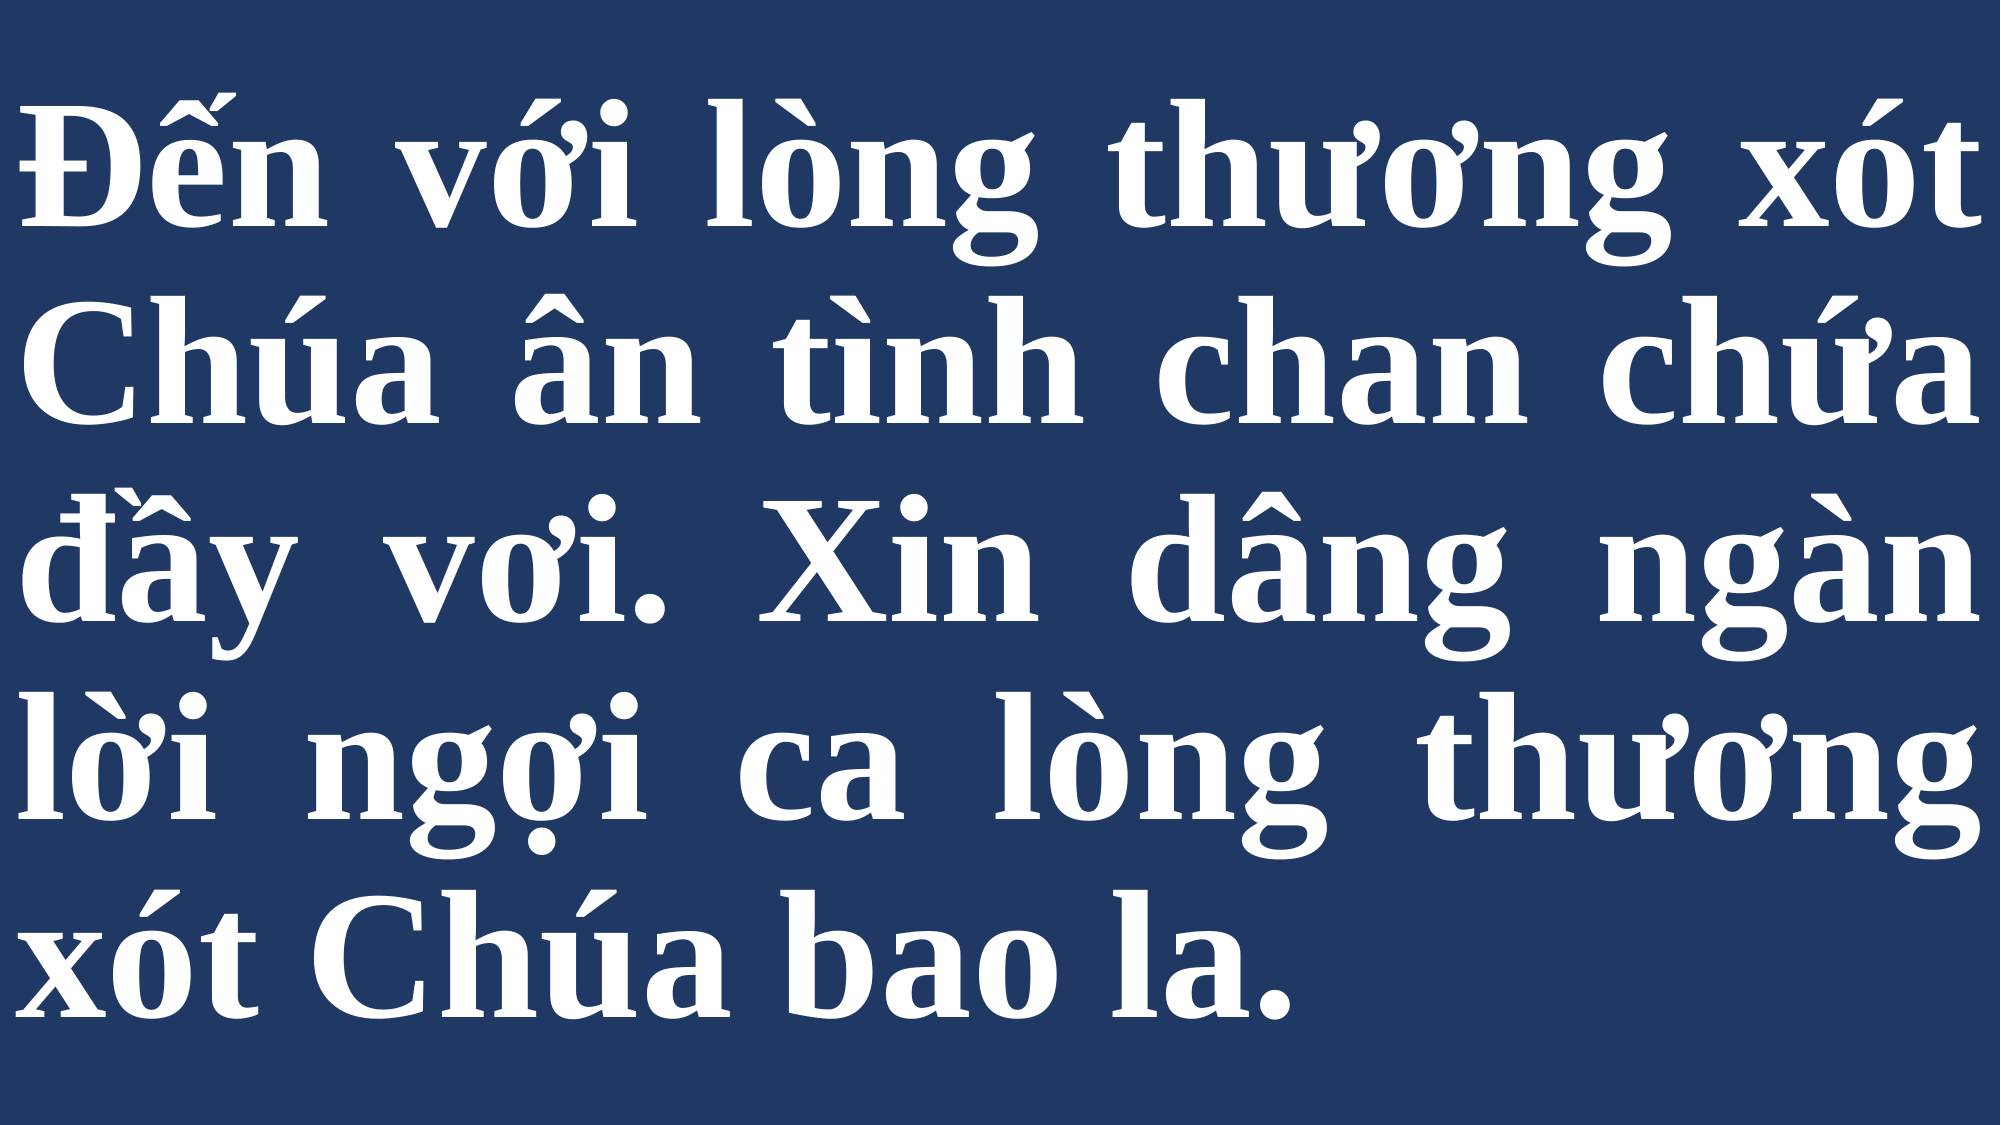

# Đến với lòng thương xót Chúa ân tình chan chứa đầy vơi. Xin dâng ngàn lời ngợi ca lòng thương xót Chúa bao la.